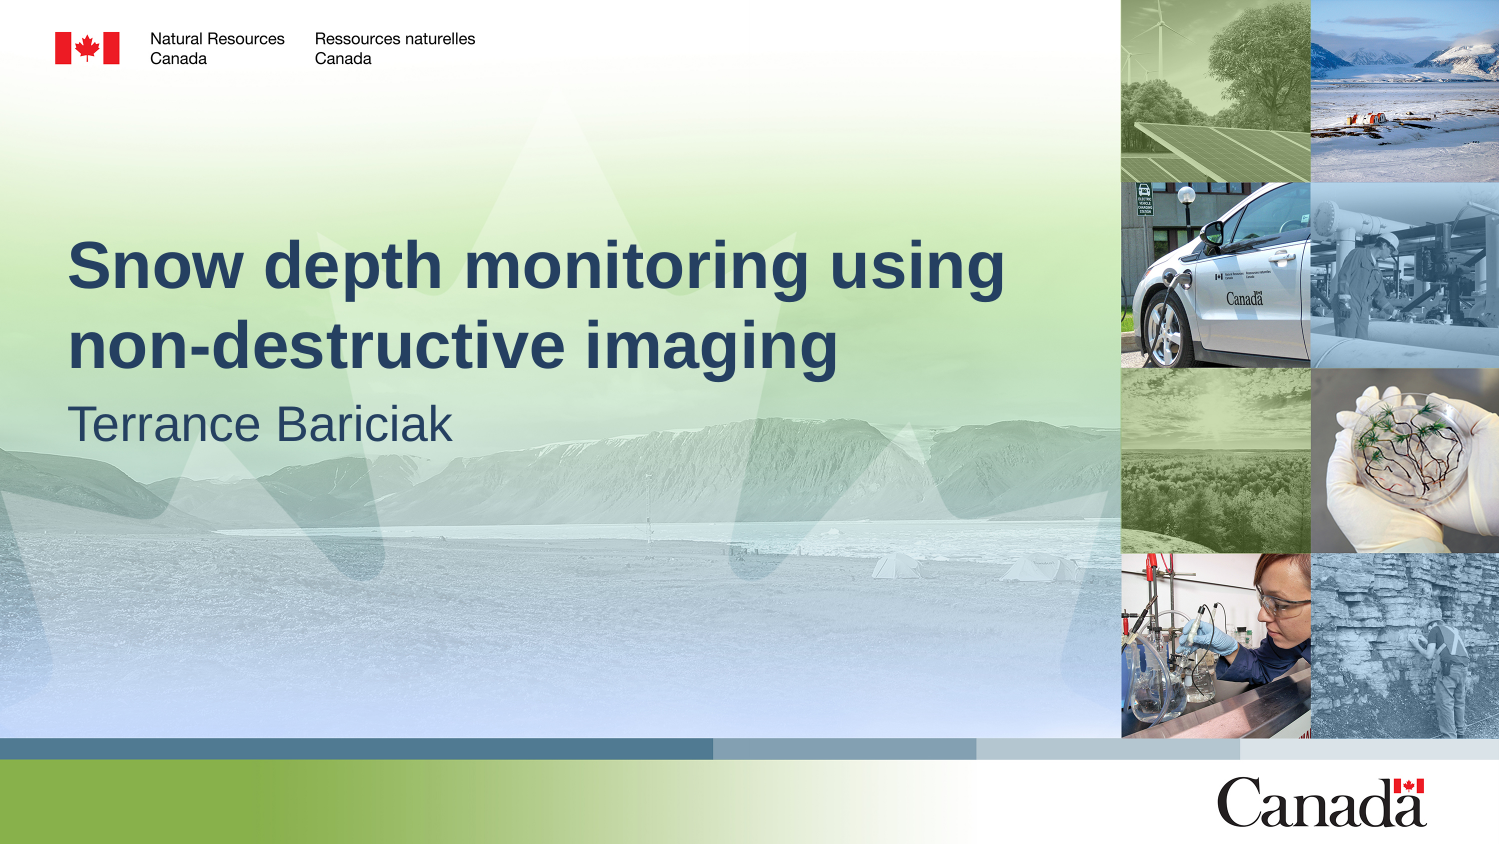

# Snow depth monitoring using non-destructive imaging
Terrance Bariciak